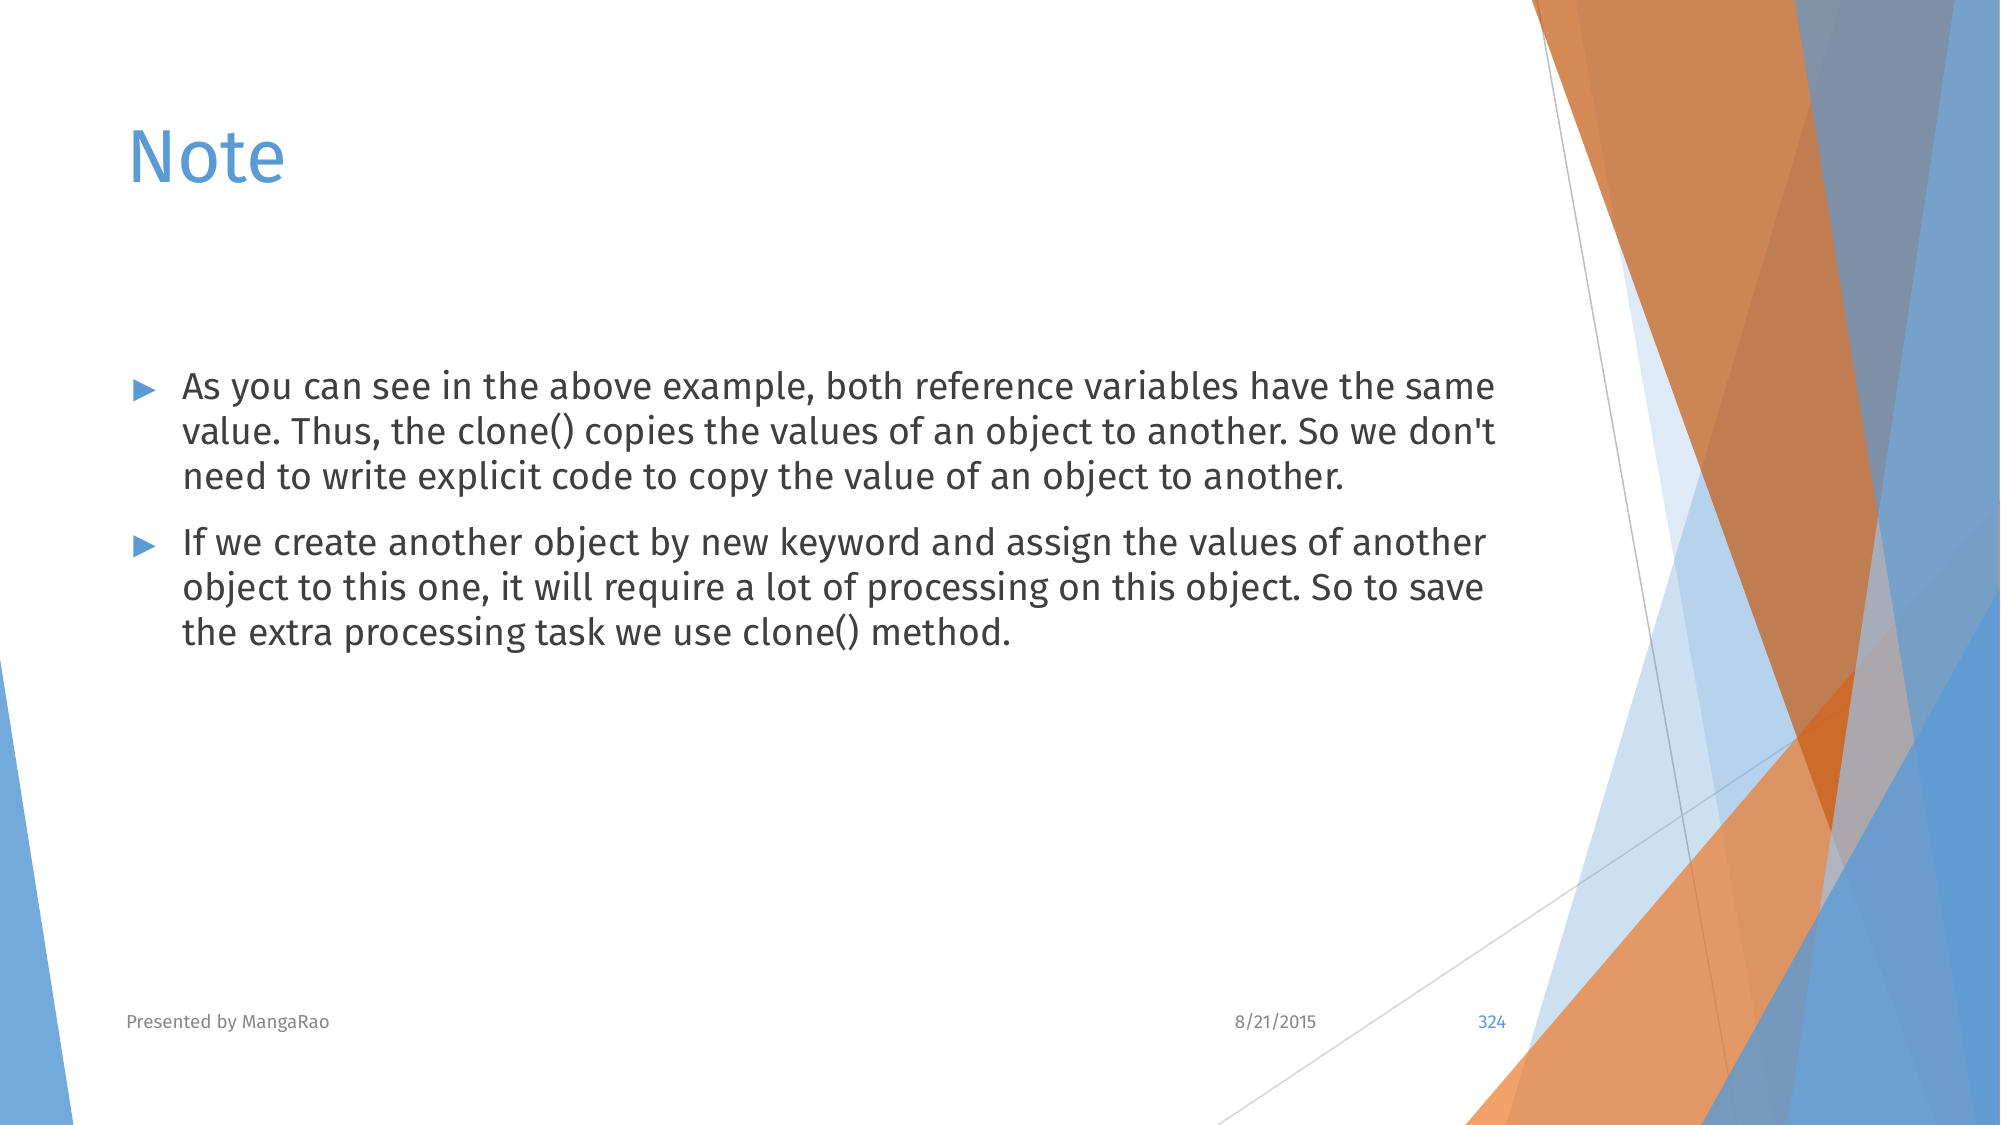

# Note
As you can see in the above example, both reference variables have the same value. Thus, the clone() copies the values of an object to another. So we don't need to write explicit code to copy the value of an object to another.
If we create another object by new keyword and assign the values of another object to this one, it will require a lot of processing on this object. So to save the extra processing task we use clone() method.

Presented by MangaRao
8/21/2015
324